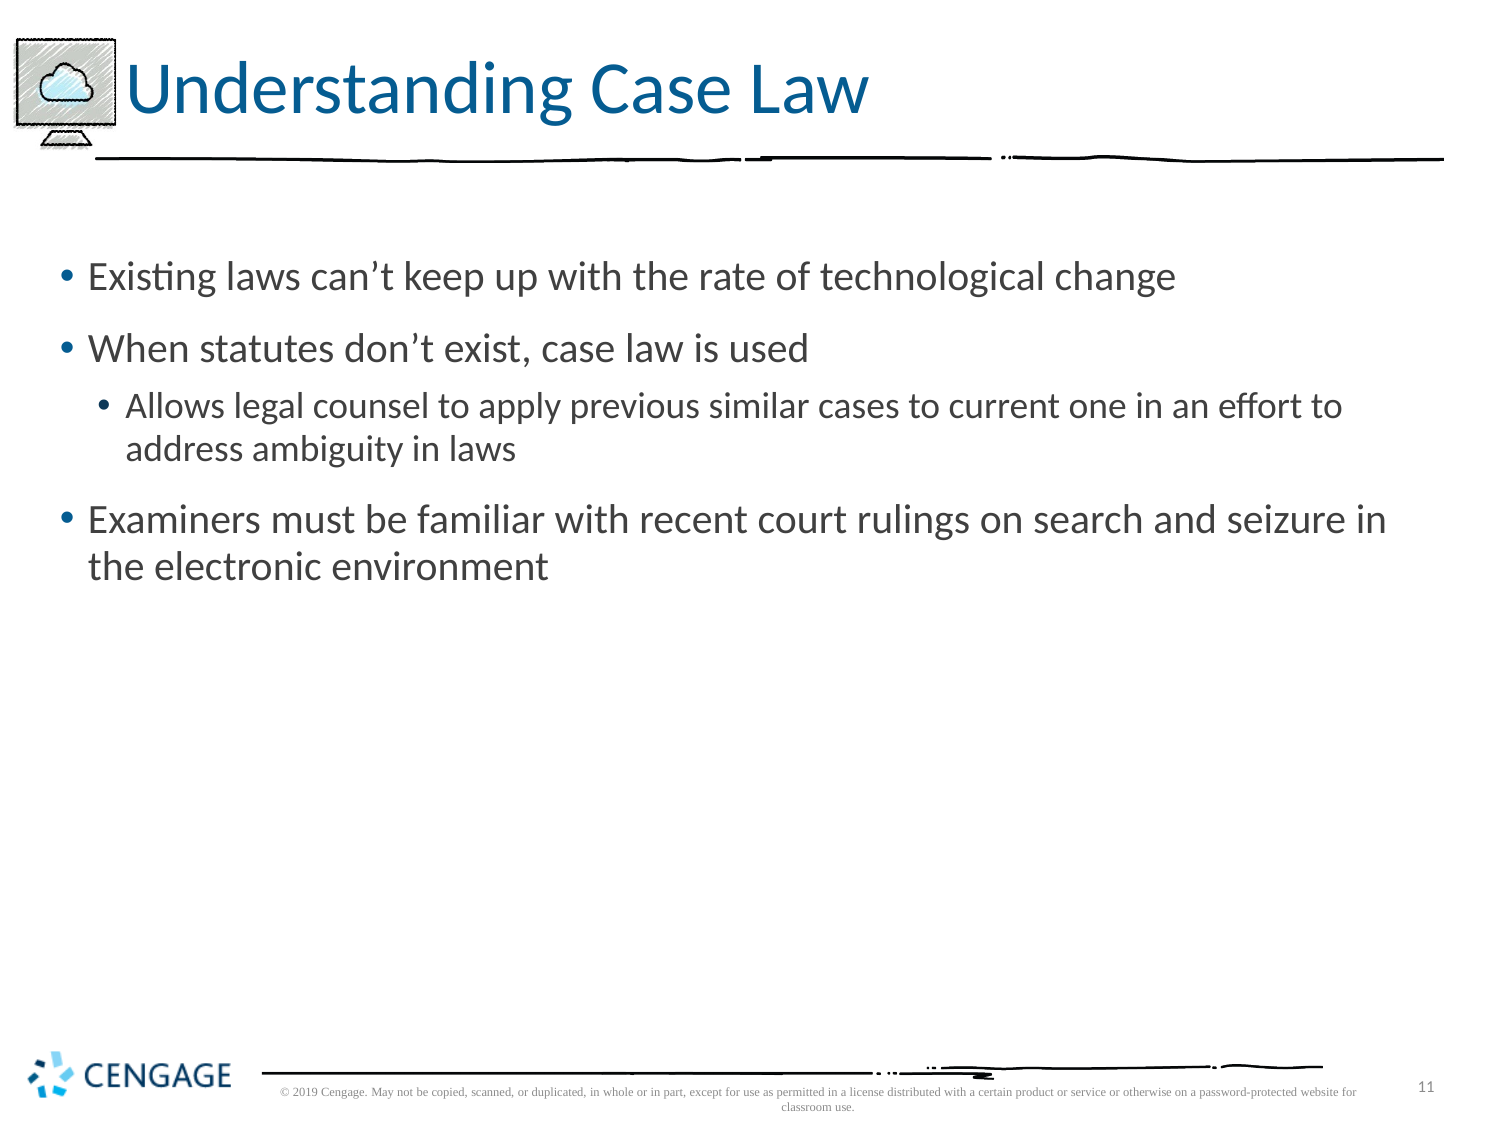

# Understanding Case Law
Existing laws can’t keep up with the rate of technological change
When statutes don’t exist, case law is used
Allows legal counsel to apply previous similar cases to current one in an effort to address ambiguity in laws
Examiners must be familiar with recent court rulings on search and seizure in the electronic environment
© 2019 Cengage. May not be copied, scanned, or duplicated, in whole or in part, except for use as permitted in a license distributed with a certain product or service or otherwise on a password-protected website for classroom use.